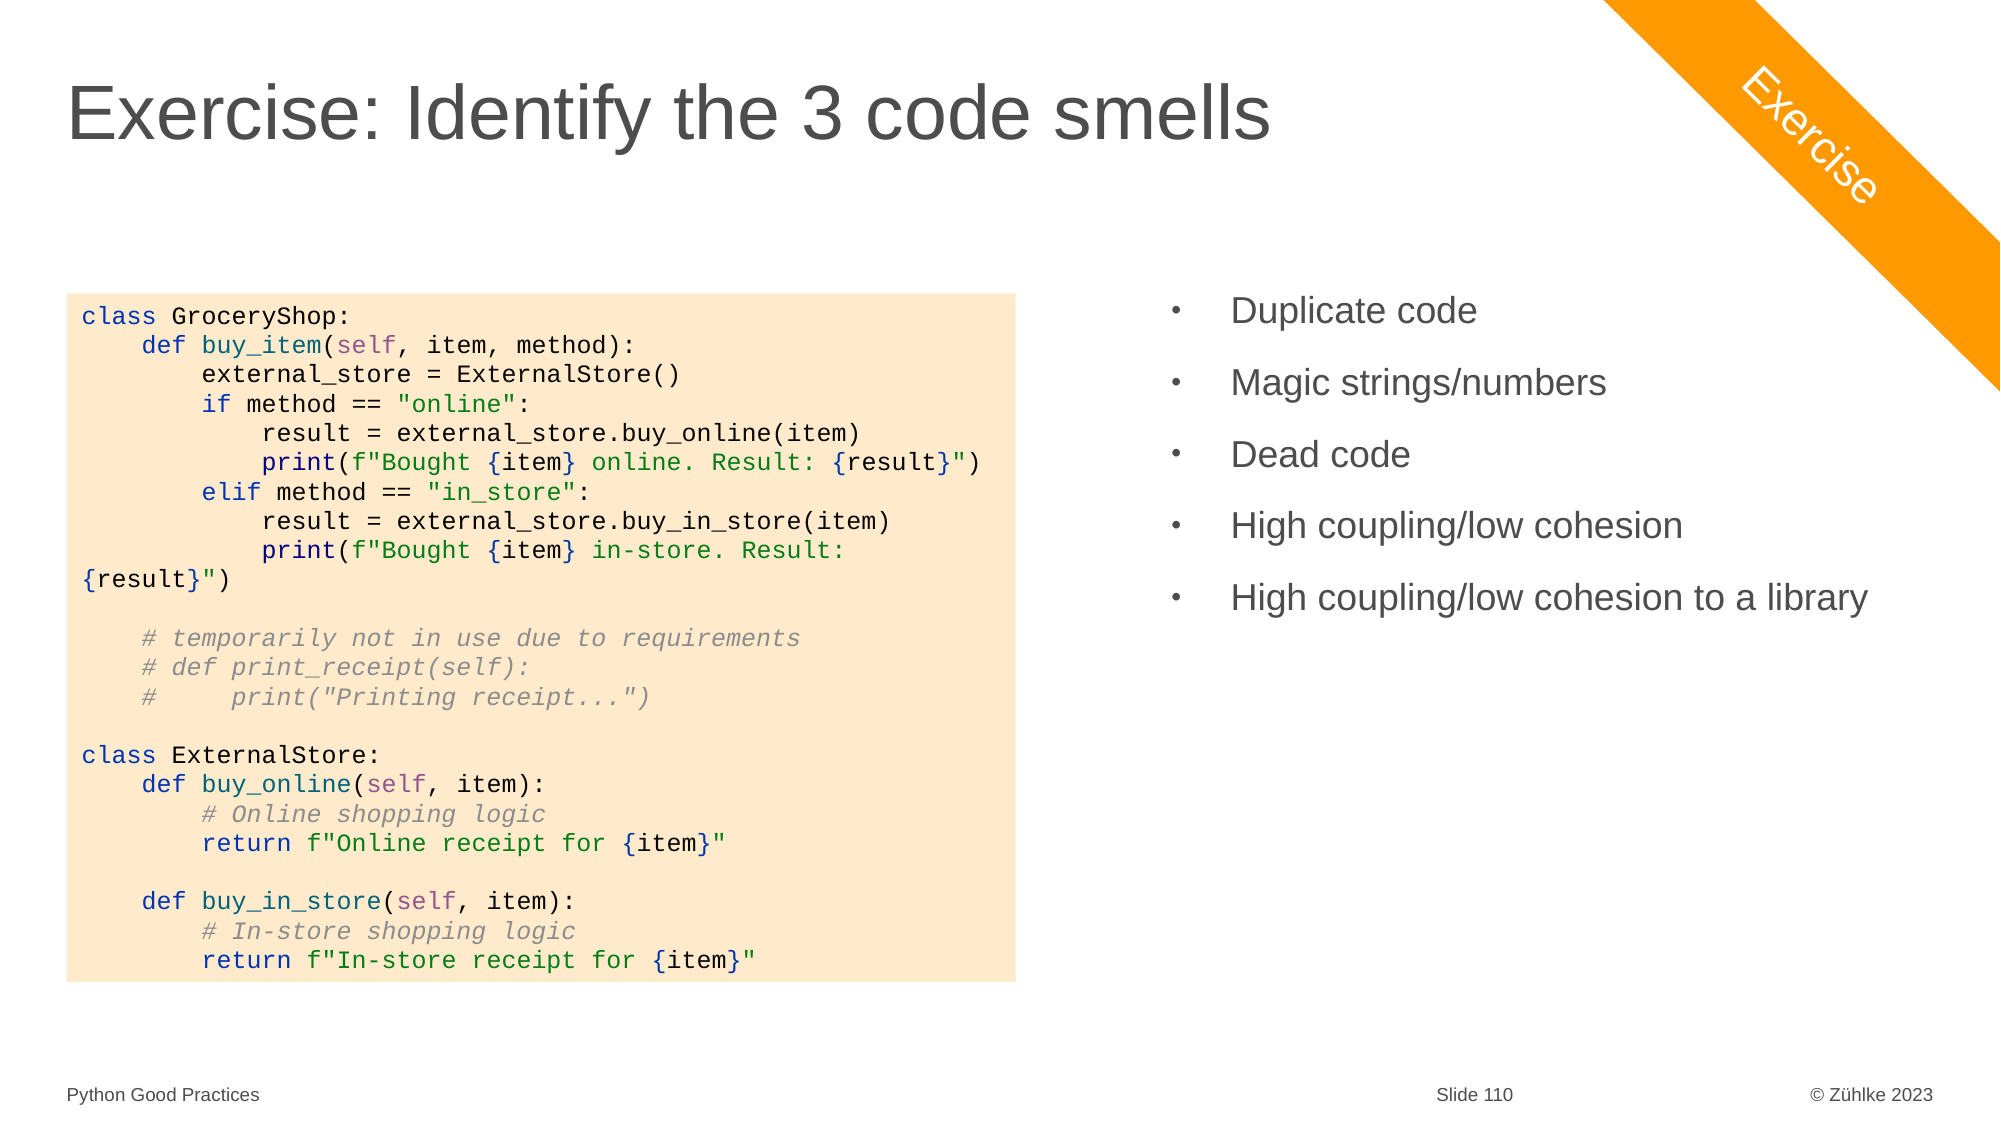

# Exercise: Identify the 3 code smells
Exercise

class GroceryShop:
    def buy_item(self, item, method):
        external_store = ExternalStore()
        if method == "online":
            result = external_store.buy_online(item)
            print(f"Bought {item} online. Result: {result}")
        elif method == "in_store":
            result = external_store.buy_in_store(item)
            print(f"Bought {item} in-store. Result: {result}")
    # temporarily not in use due to requirements
    # def print_receipt(self):
    #     print("Printing receipt...")
class ExternalStore:
    def buy_online(self, item):
        # Online shopping logic
        return f"Online receipt for {item}"
    def buy_in_store(self, item):
        # In-store shopping logic
        return f"In-store receipt for {item}"
Duplicate code
Magic strings/numbers
Dead code
High coupling/low cohesion
High coupling/low cohesion to a library